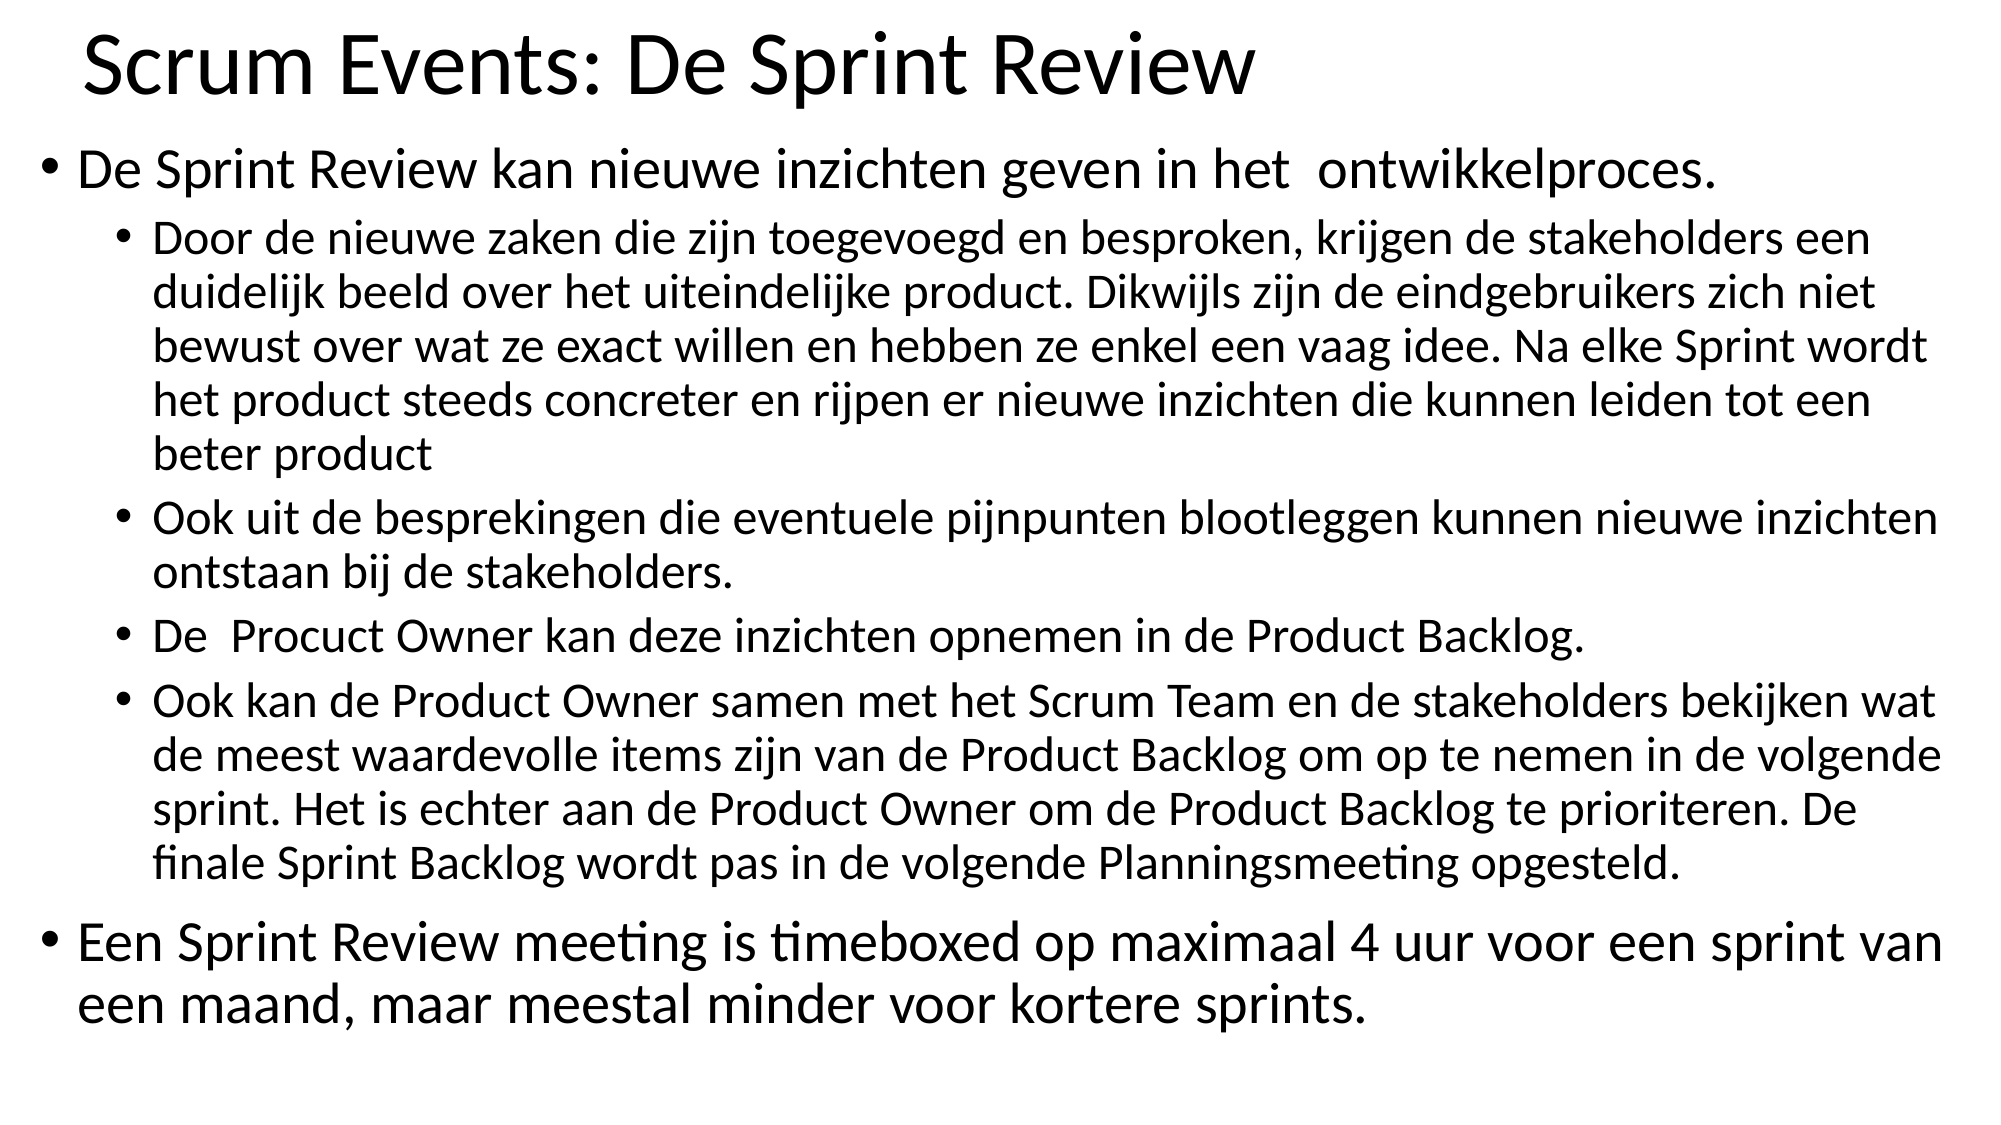

# Scrum Events: De Sprint Review
De Sprint Review kan nieuwe inzichten geven in het  ontwikkelproces.
Door de nieuwe zaken die zijn toegevoegd en besproken, krijgen de stakeholders een duidelijk beeld over het uiteindelijke product. Dikwijls zijn de eindgebruikers zich niet bewust over wat ze exact willen en hebben ze enkel een vaag idee. Na elke Sprint wordt het product steeds concreter en rijpen er nieuwe inzichten die kunnen leiden tot een beter product
Ook uit de besprekingen die eventuele pijnpunten blootleggen kunnen nieuwe inzichten ontstaan bij de stakeholders.
De  Procuct Owner kan deze inzichten opnemen in de Product Backlog.
Ook kan de Product Owner samen met het Scrum Team en de stakeholders bekijken wat de meest waardevolle items zijn van de Product Backlog om op te nemen in de volgende sprint. Het is echter aan de Product Owner om de Product Backlog te prioriteren. De finale Sprint Backlog wordt pas in de volgende Planningsmeeting opgesteld.
Een Sprint Review meeting is timeboxed op maximaal 4 uur voor een sprint van een maand, maar meestal minder voor kortere sprints.